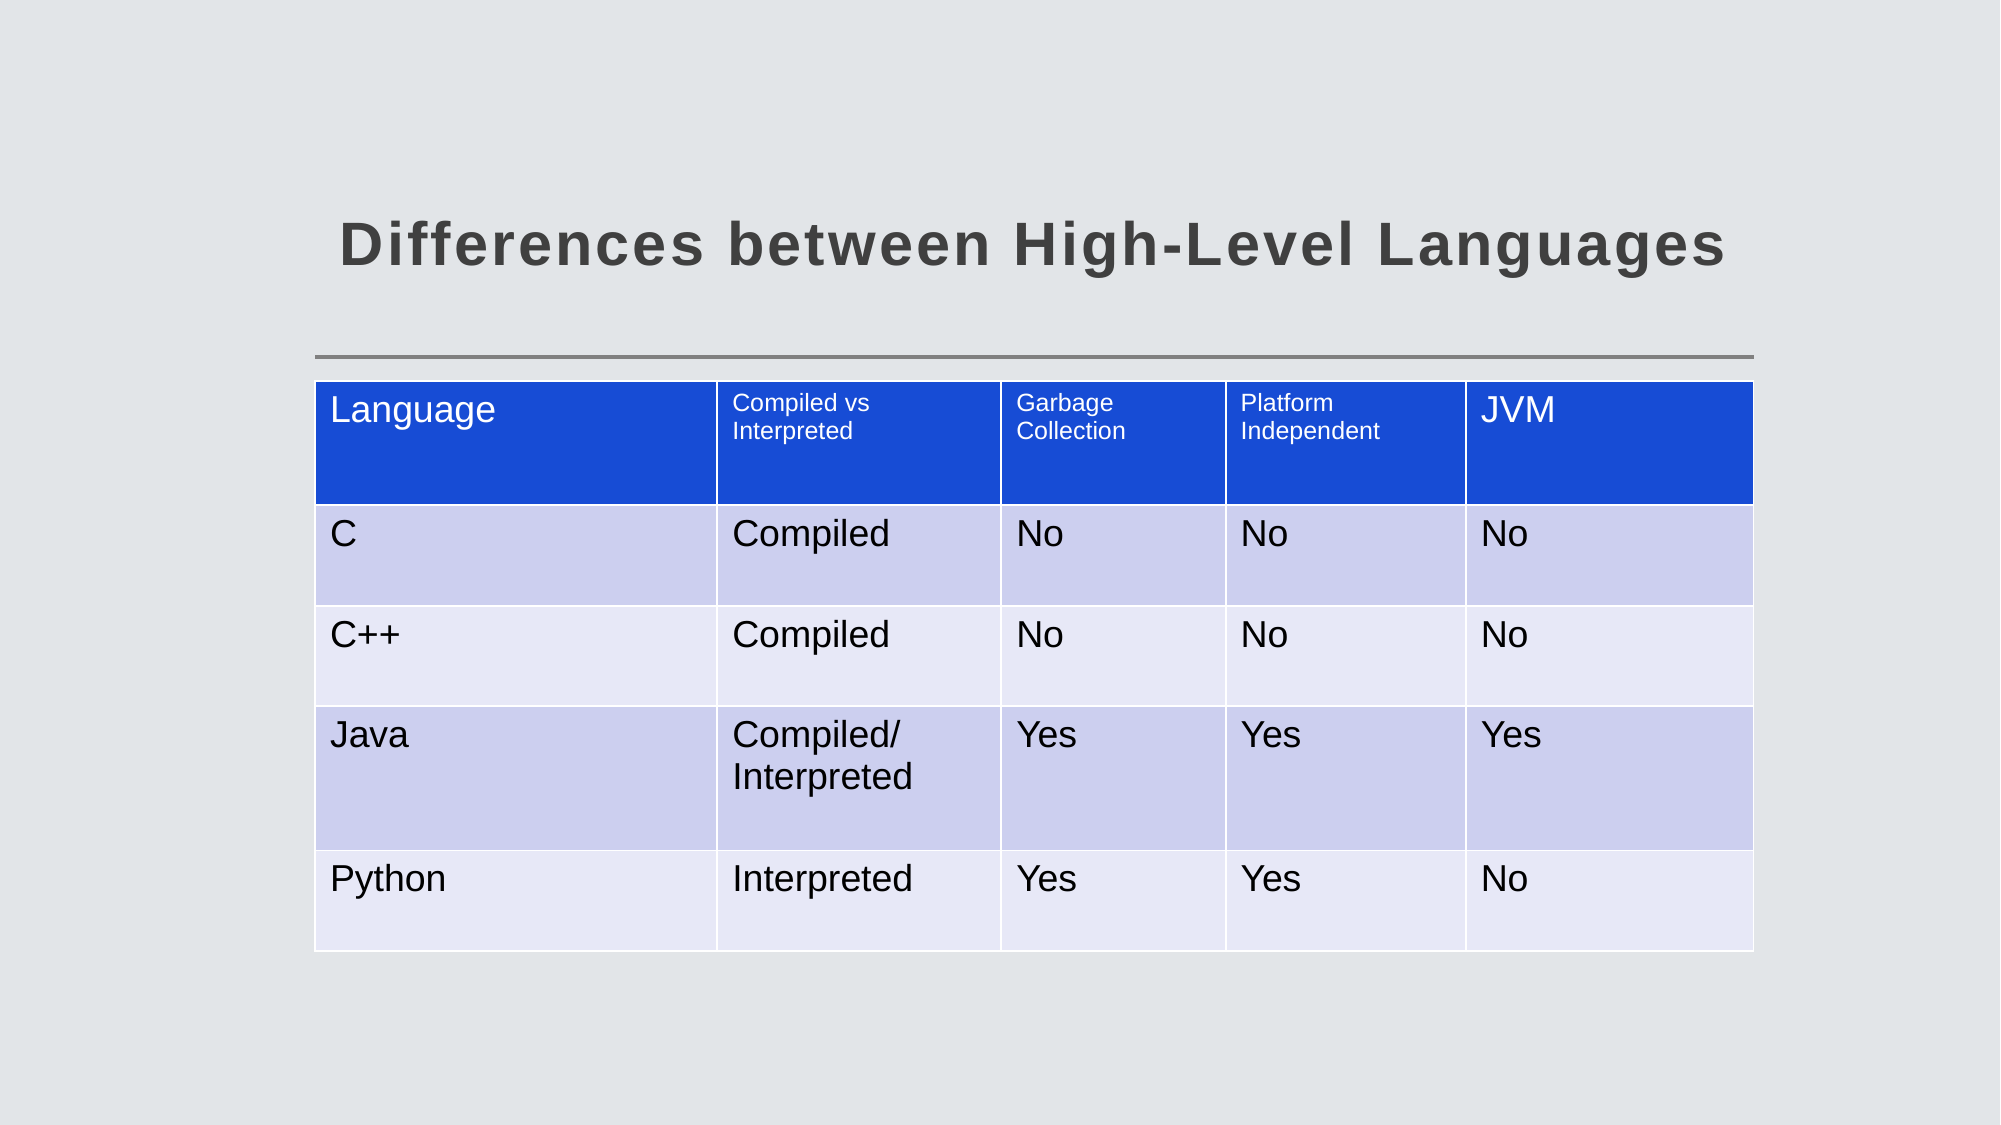

# Differences between High-Level Languages

| Language | Compiled vs Interpreted | Garbage Collection | Platform Independent | JVM |
| --- | --- | --- | --- | --- |
| C | Compiled | No | No | No |
| C++ | Compiled | No | No | No |
| Java | Compiled/ Interpreted | Yes | Yes | Yes |
| Python | Interpreted | Yes | Yes | No |